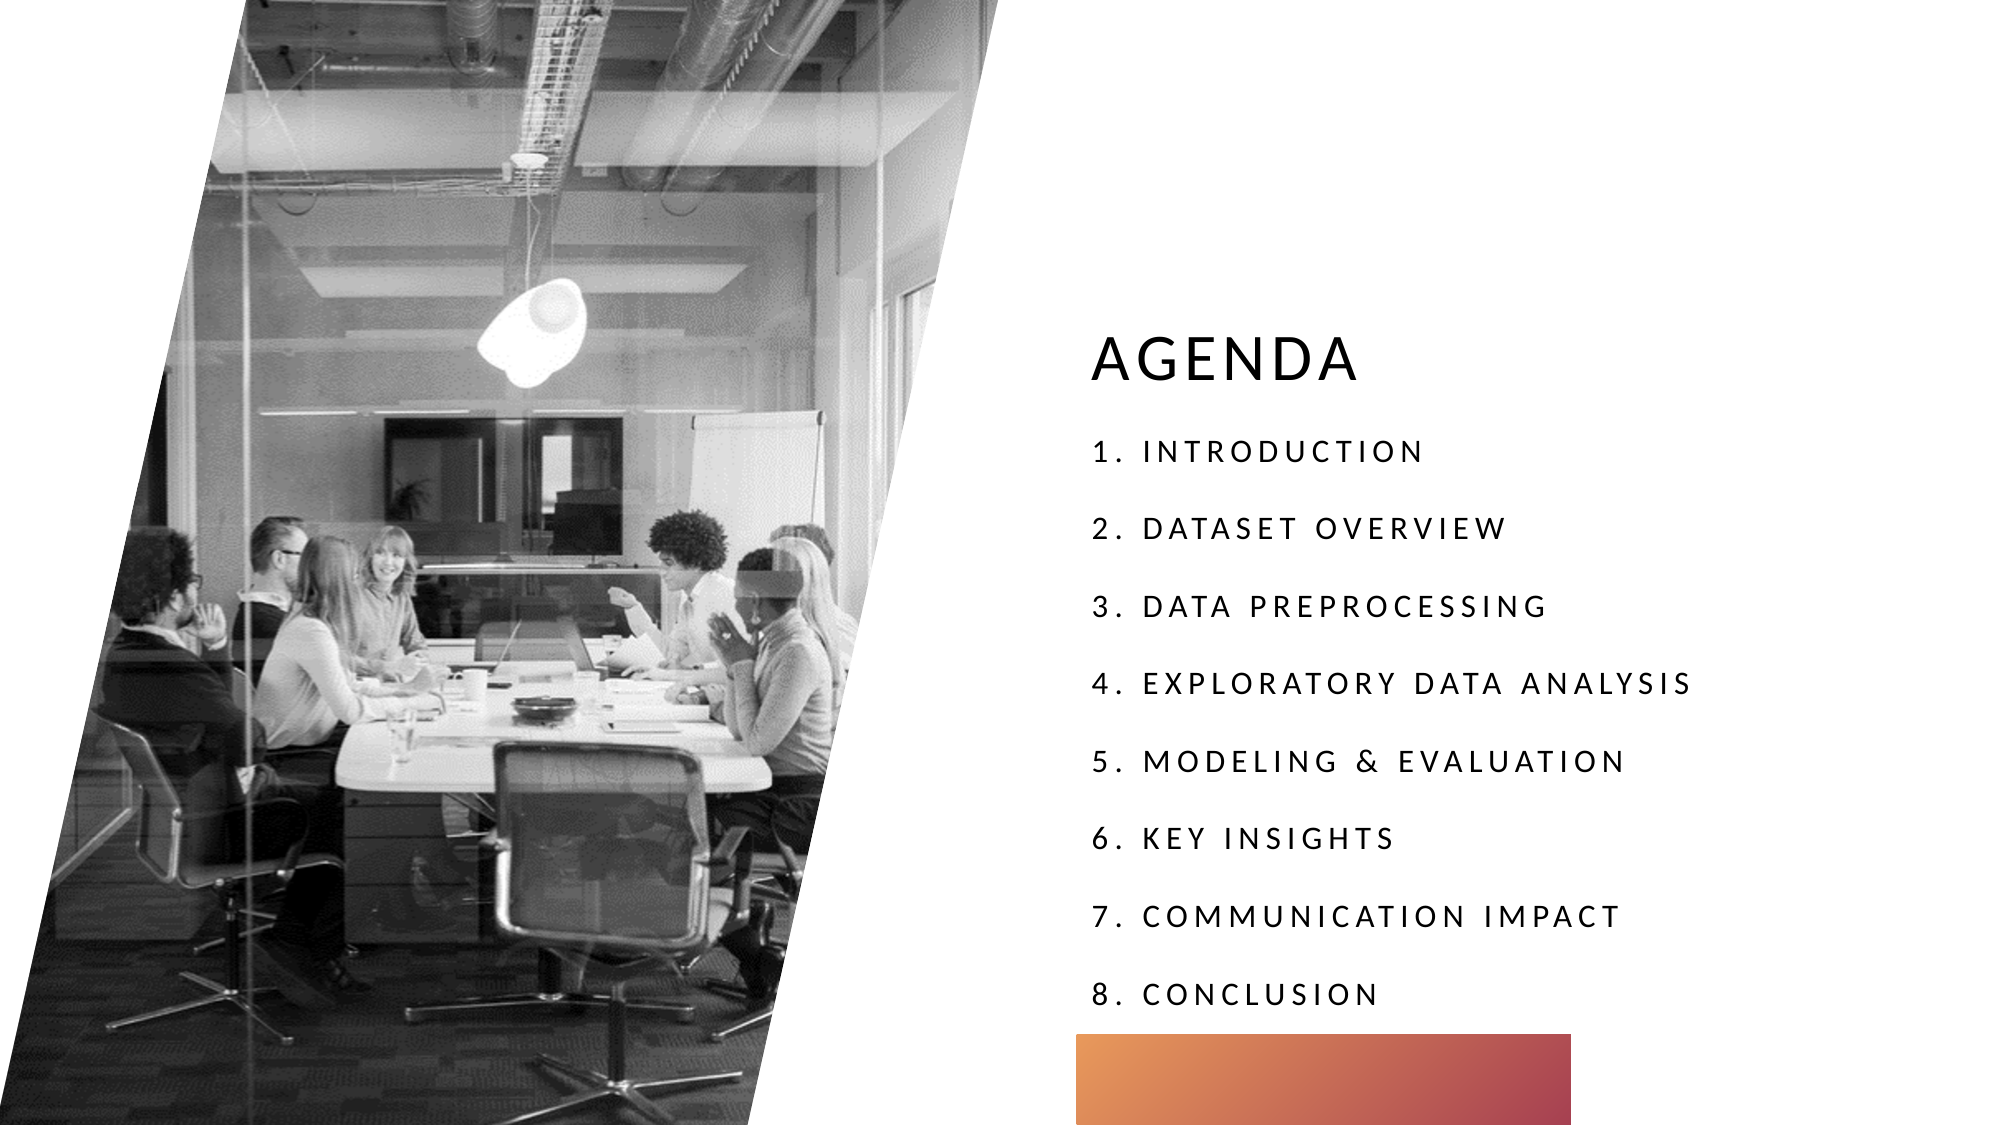

# AGENDA
1. Introduction
2. Dataset Overview
3. Data Preprocessing
4. Exploratory Data Analysis
5. Modeling & Evaluation
6. Key Insights
7. Communication Impact
8. Conclusion